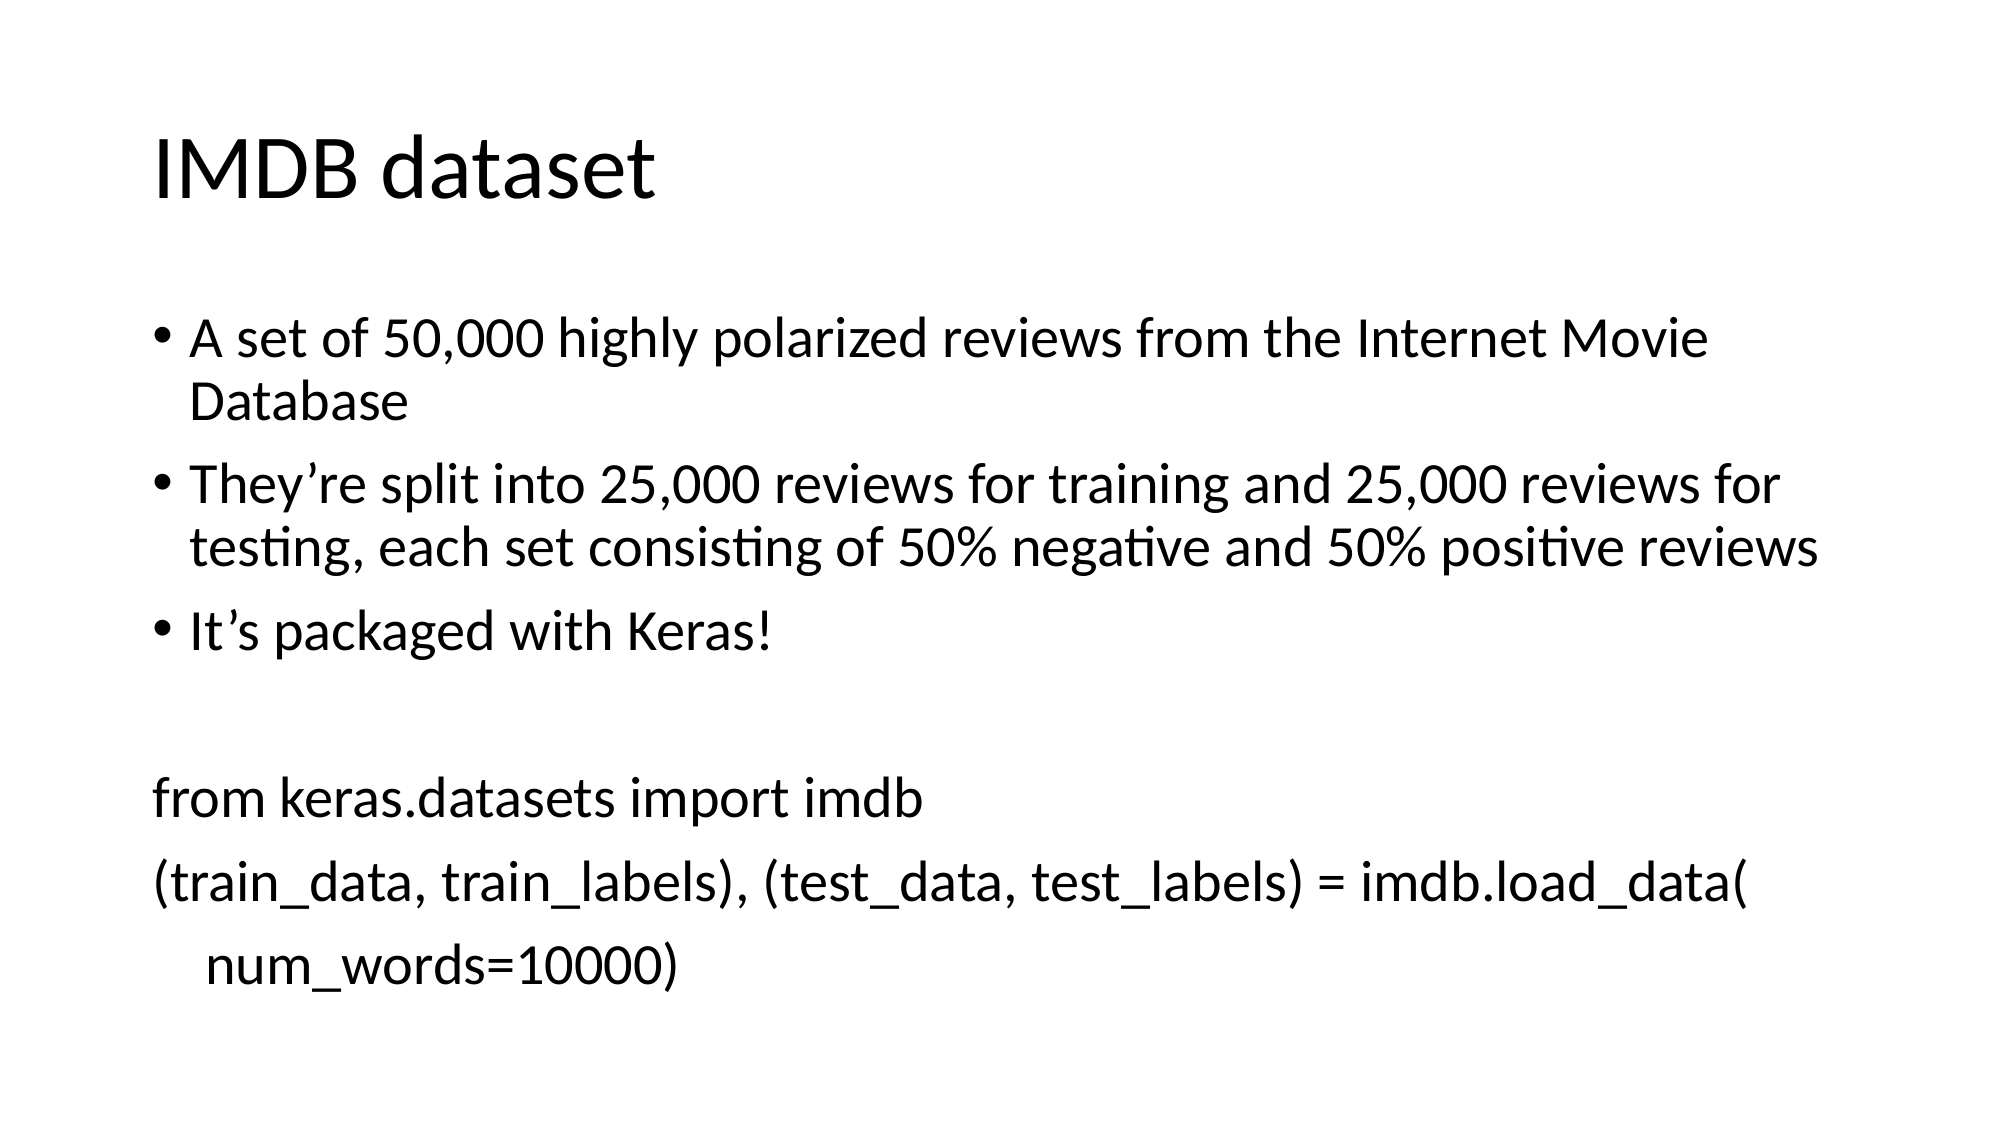

# IMDB dataset
A set of 50,000 highly polarized reviews from the Internet Movie Database
They’re split into 25,000 reviews for training and 25,000 reviews for testing, each set consisting of 50% negative and 50% positive reviews
It’s packaged with Keras!

from keras.datasets import imdb
(train_data, train_labels), (test_data, test_labels) = imdb.load_data(
    num_words=10000)